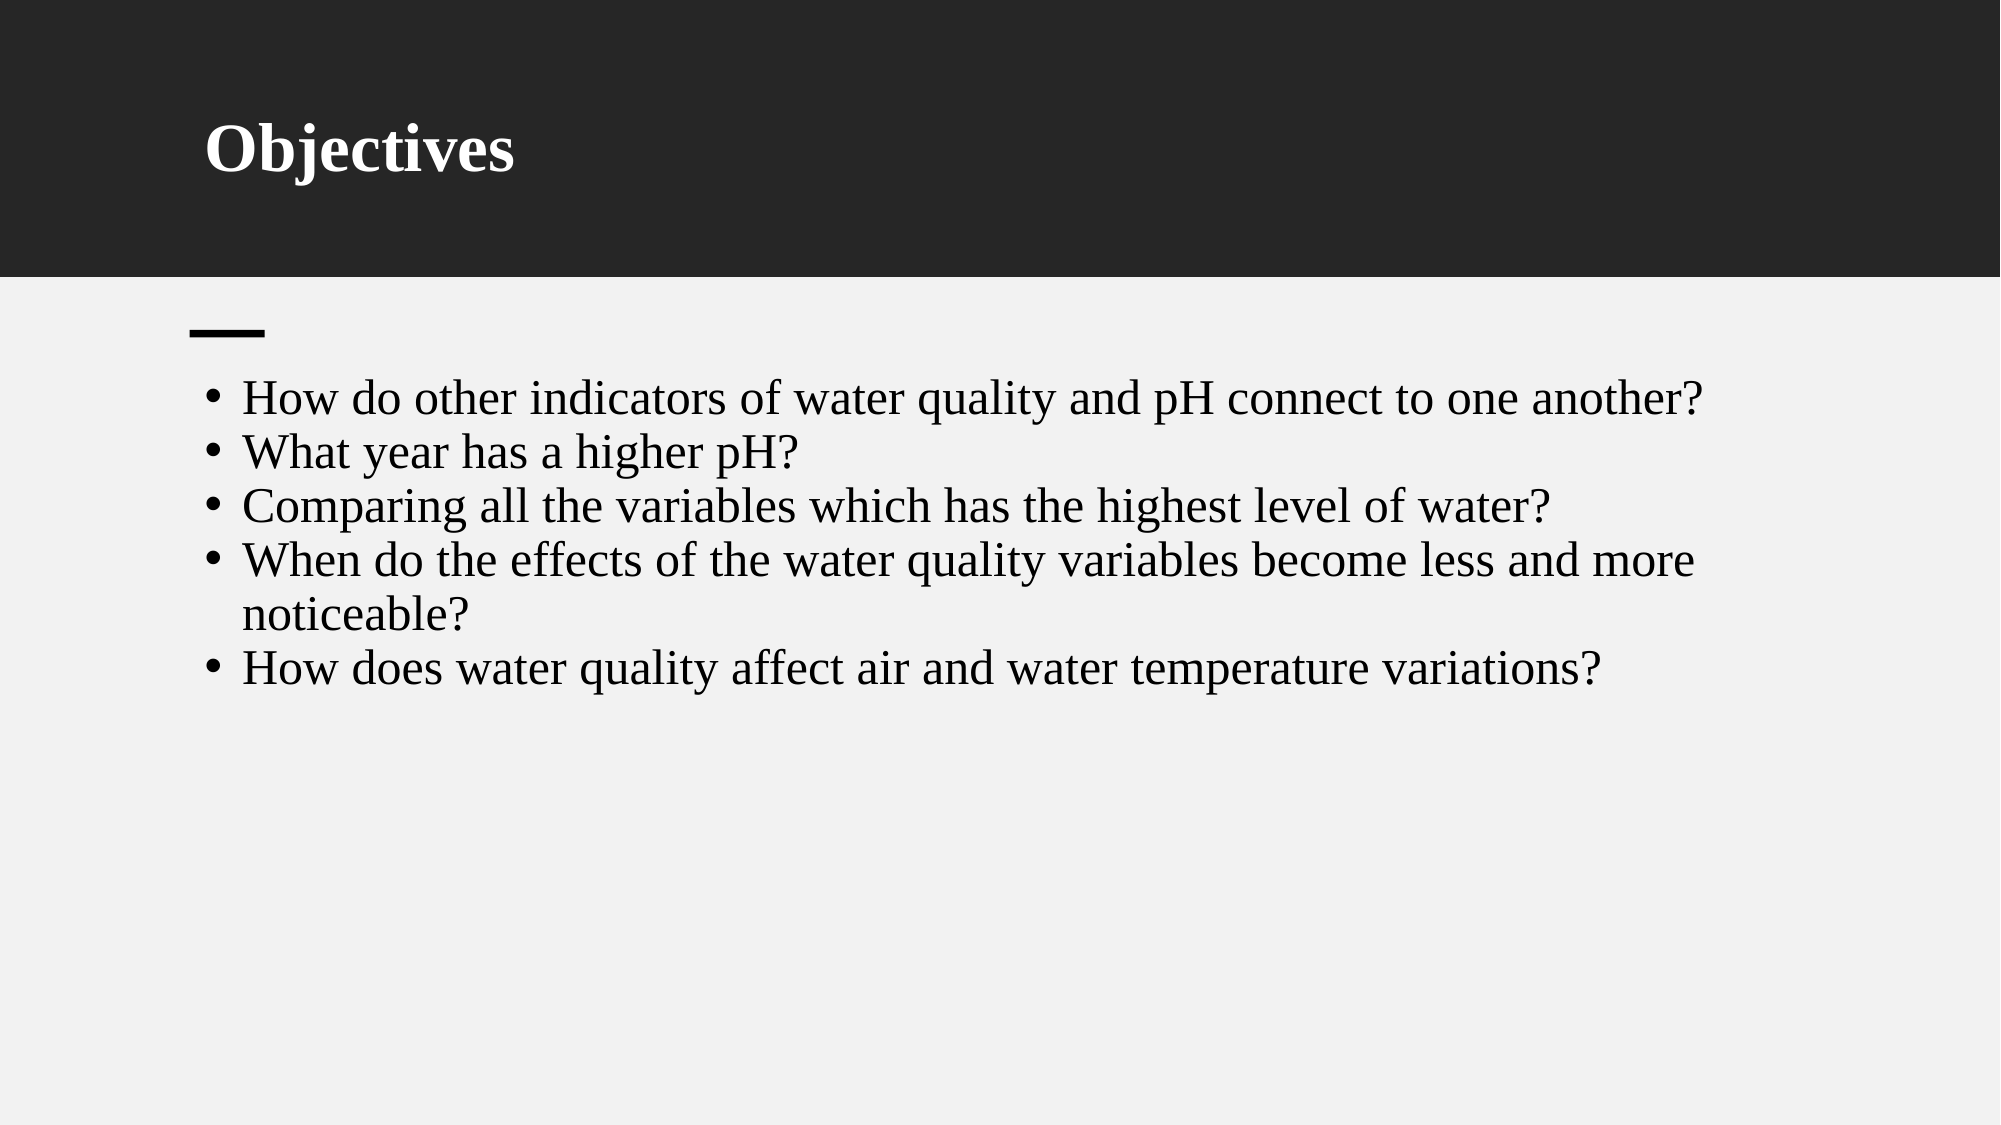

# Objectives

How do other indicators of water quality and pH connect to one another?
What year has a higher pH?
Comparing all the variables which has the highest level of water?
When do the effects of the water quality variables become less and more noticeable?
How does water quality affect air and water temperature variations?